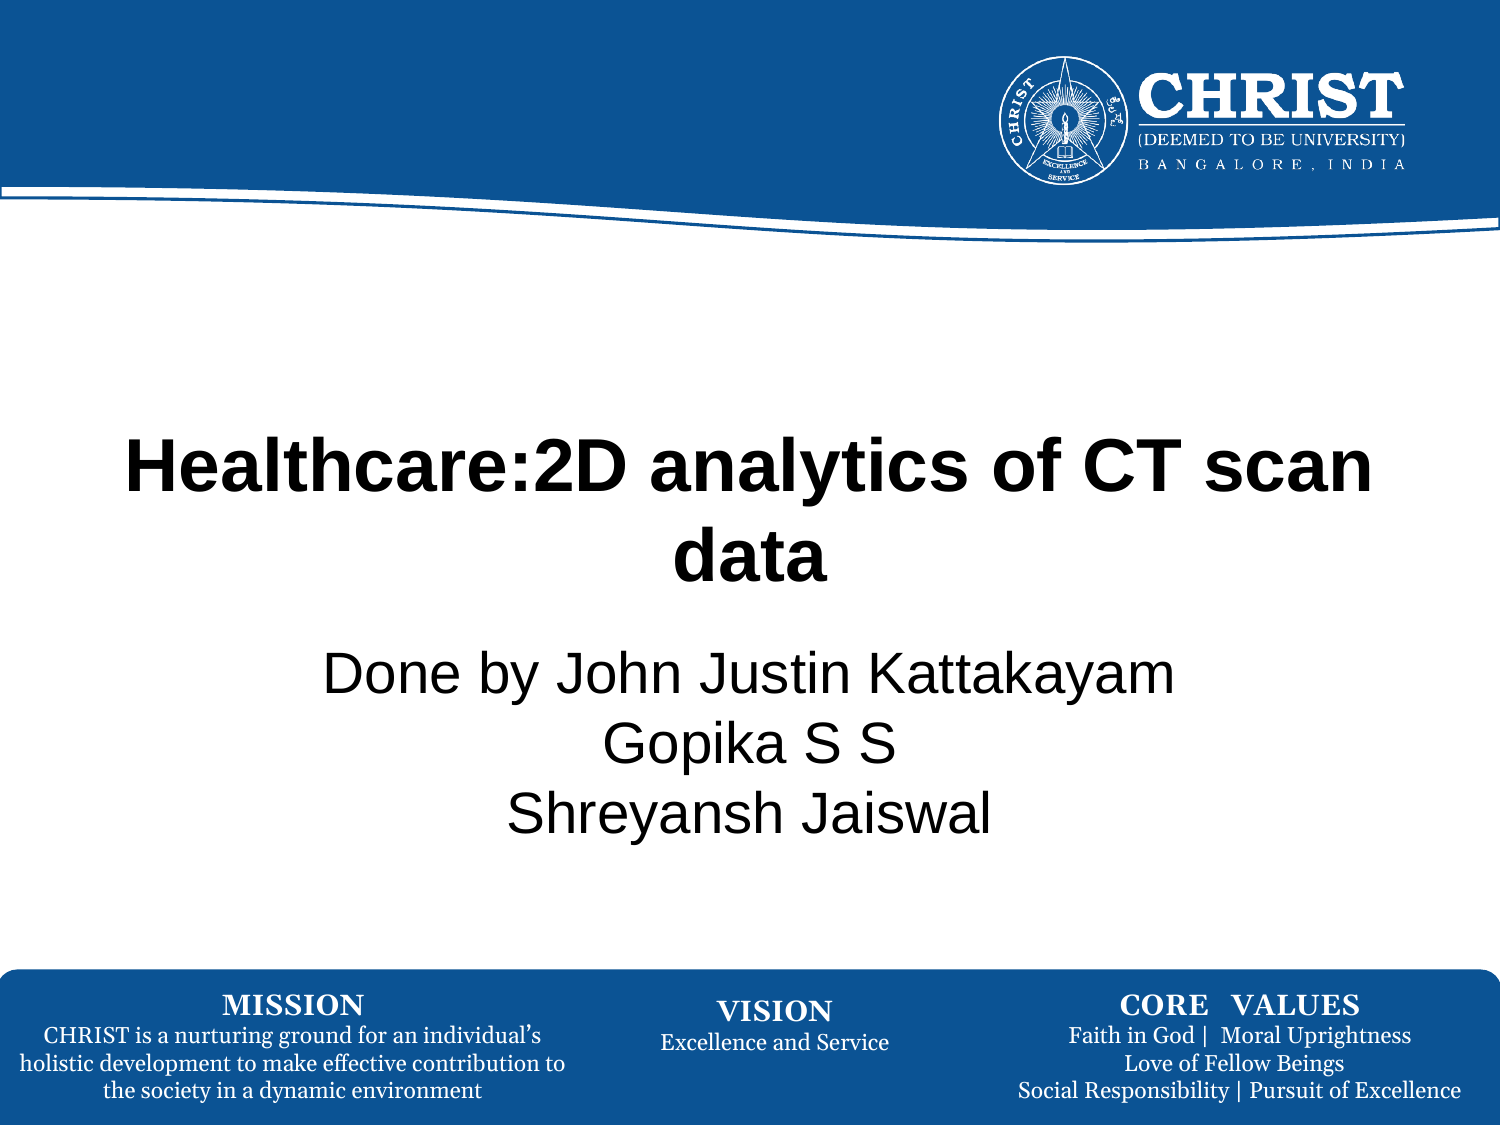

# Healthcare:2D analytics of CT scan data
Done by John Justin Kattakayam
Gopika S S
Shreyansh Jaiswal